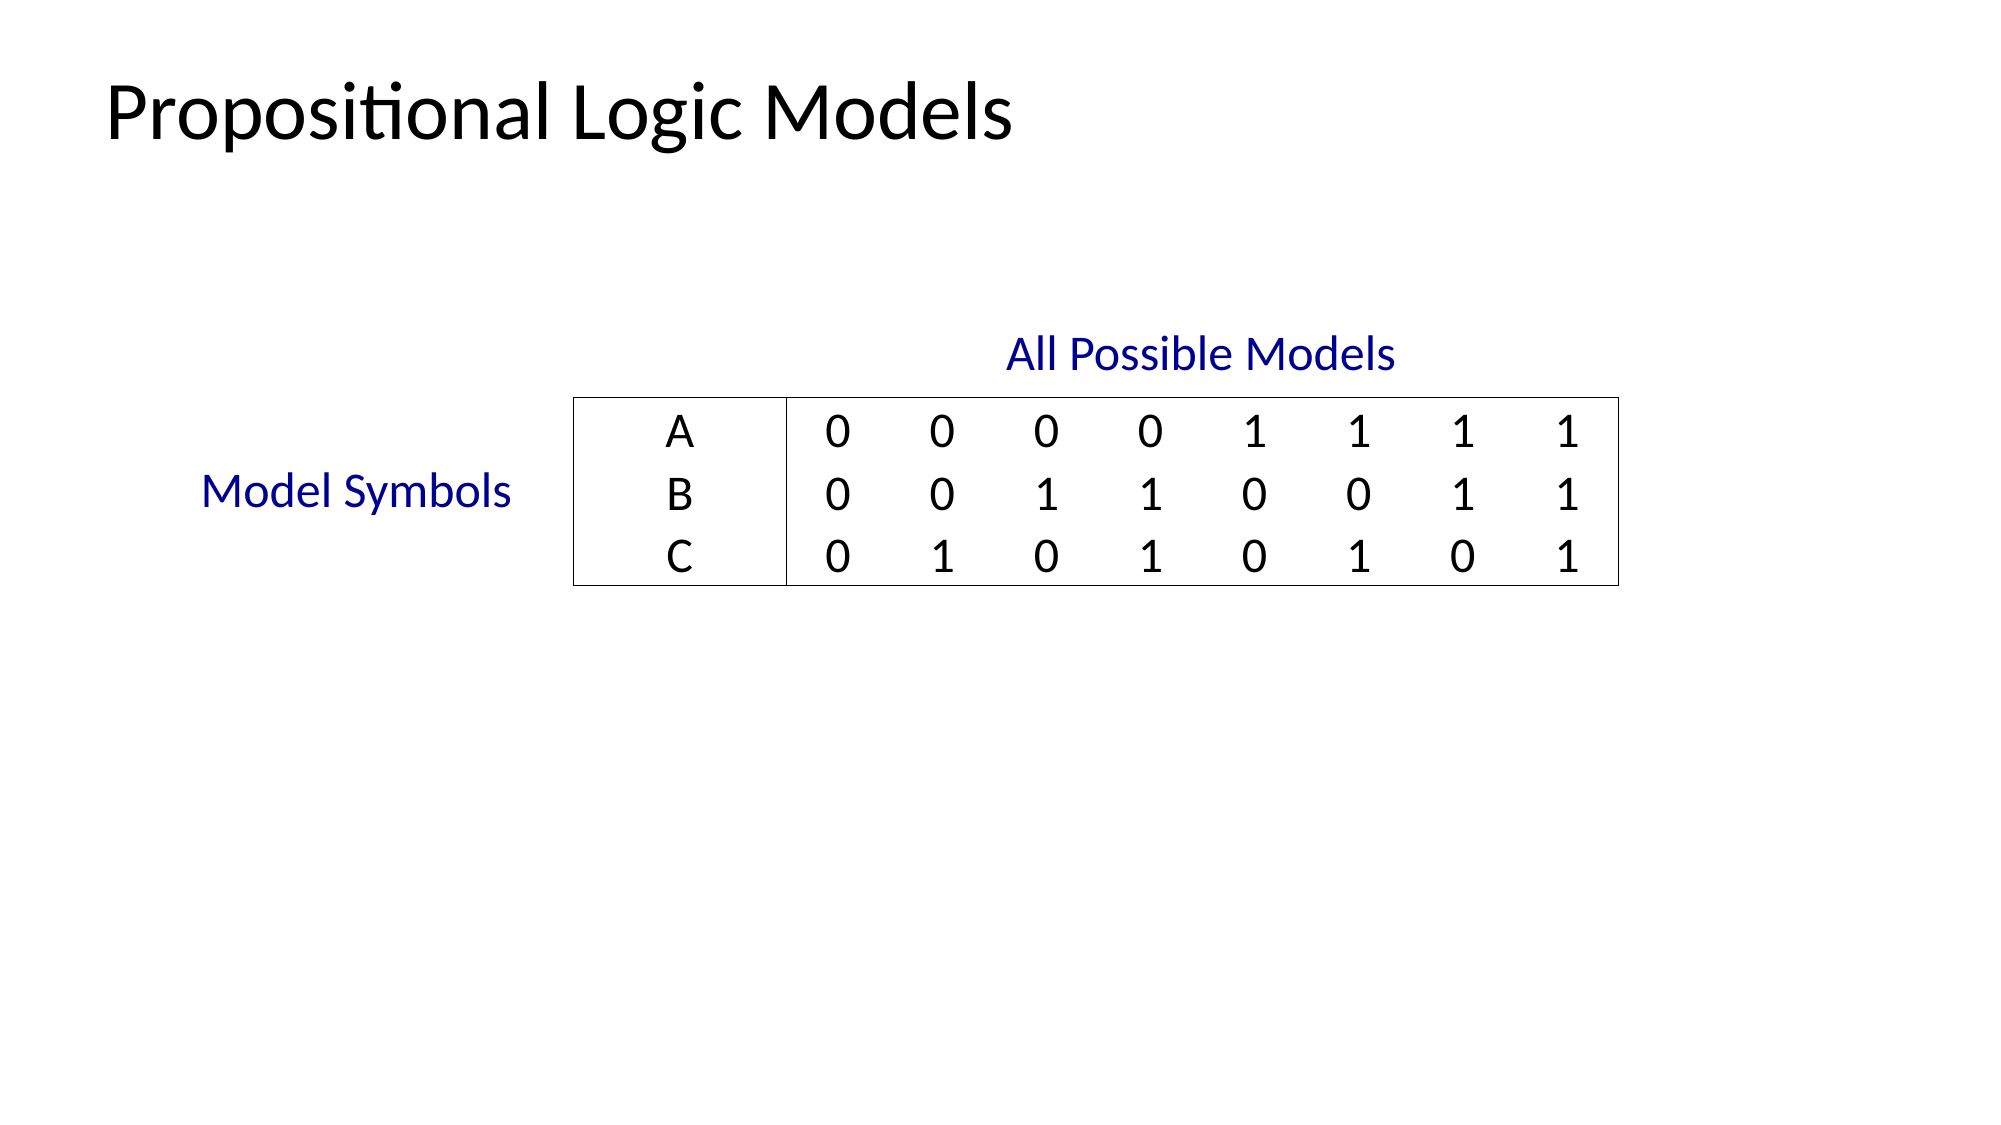

# Propositional Logic Models
All Possible Models
| A | 0 | 0 | 0 | 0 | 1 | 1 | 1 | 1 |
| --- | --- | --- | --- | --- | --- | --- | --- | --- |
| B | 0 | 0 | 1 | 1 | 0 | 0 | 1 | 1 |
| C | 0 | 1 | 0 | 1 | 0 | 1 | 0 | 1 |
Model Symbols